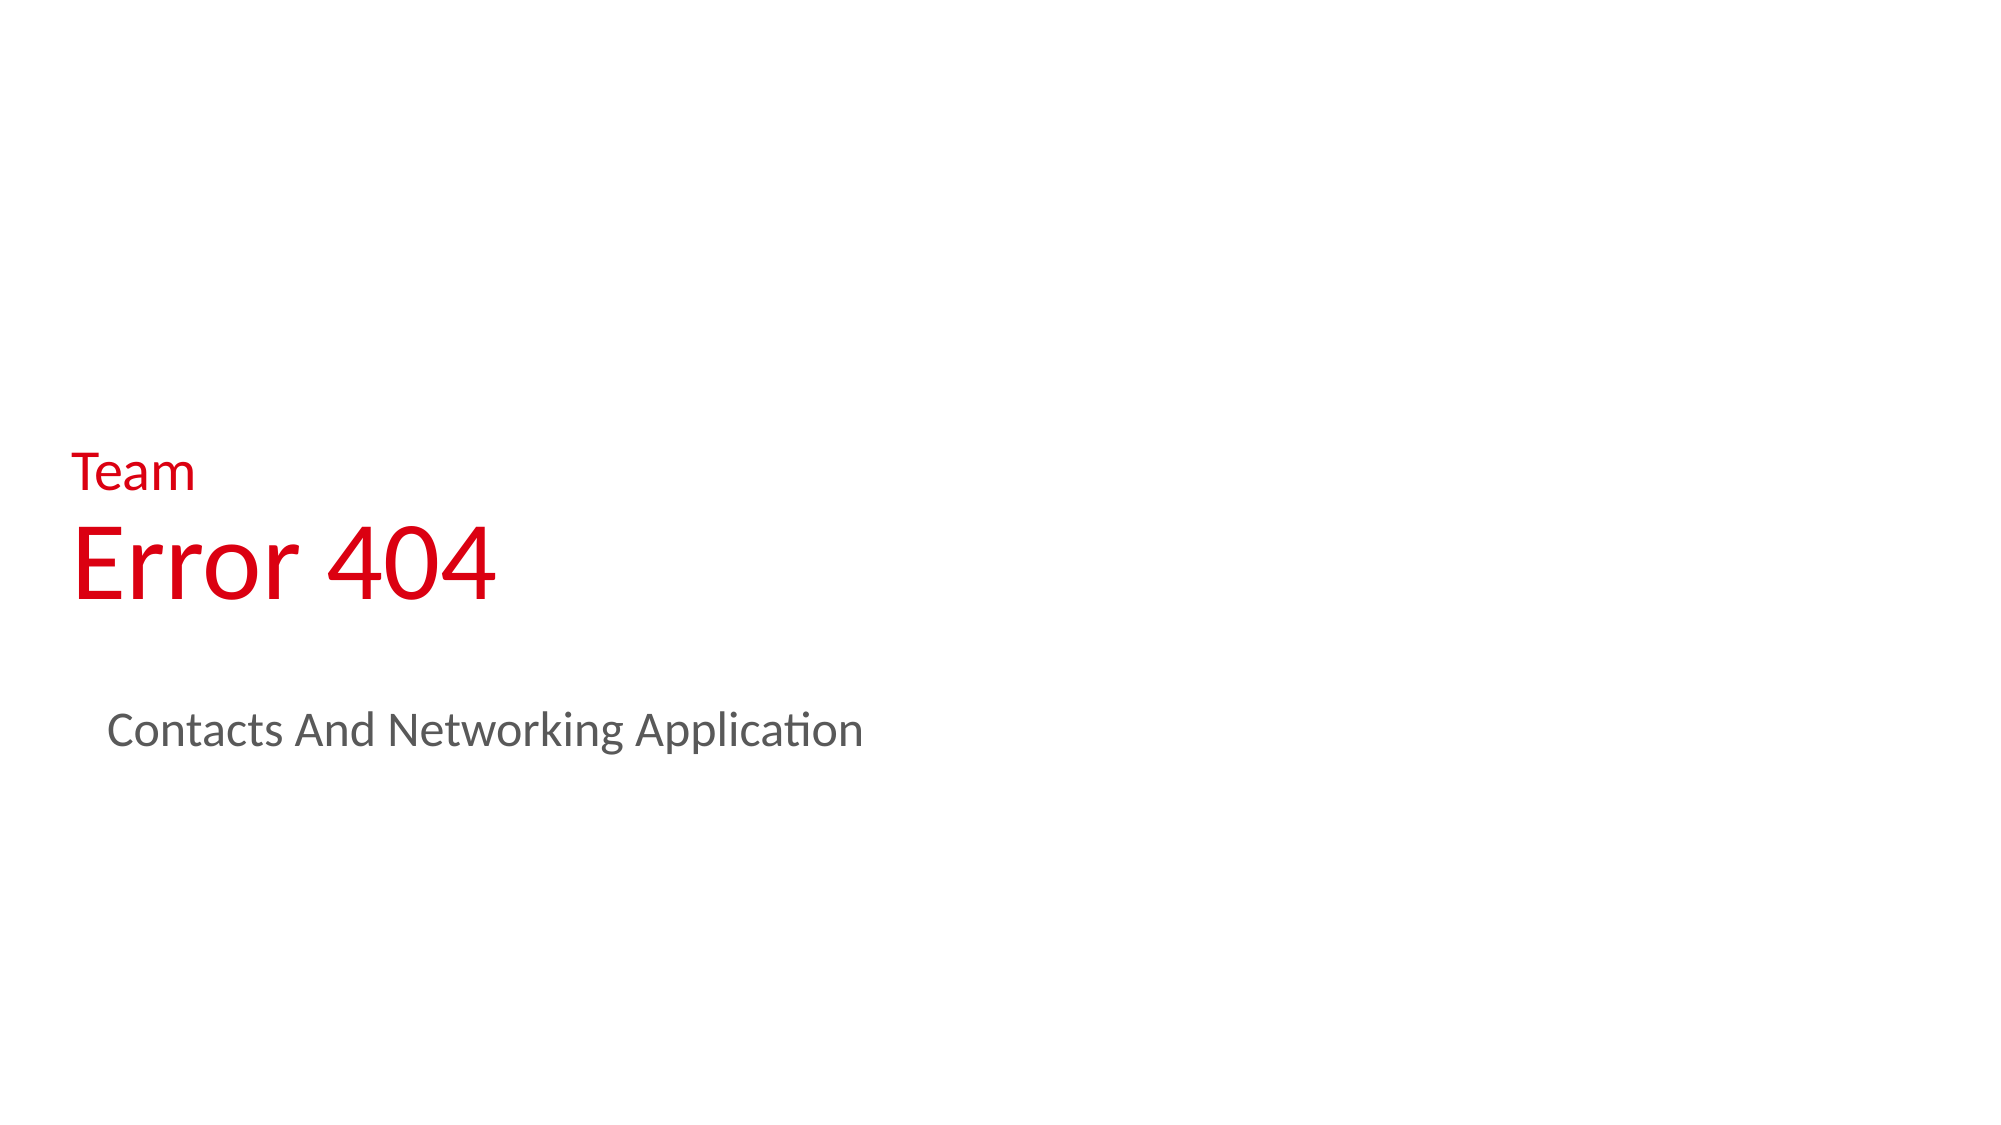

Team
Error 404
Contacts And Networking Application